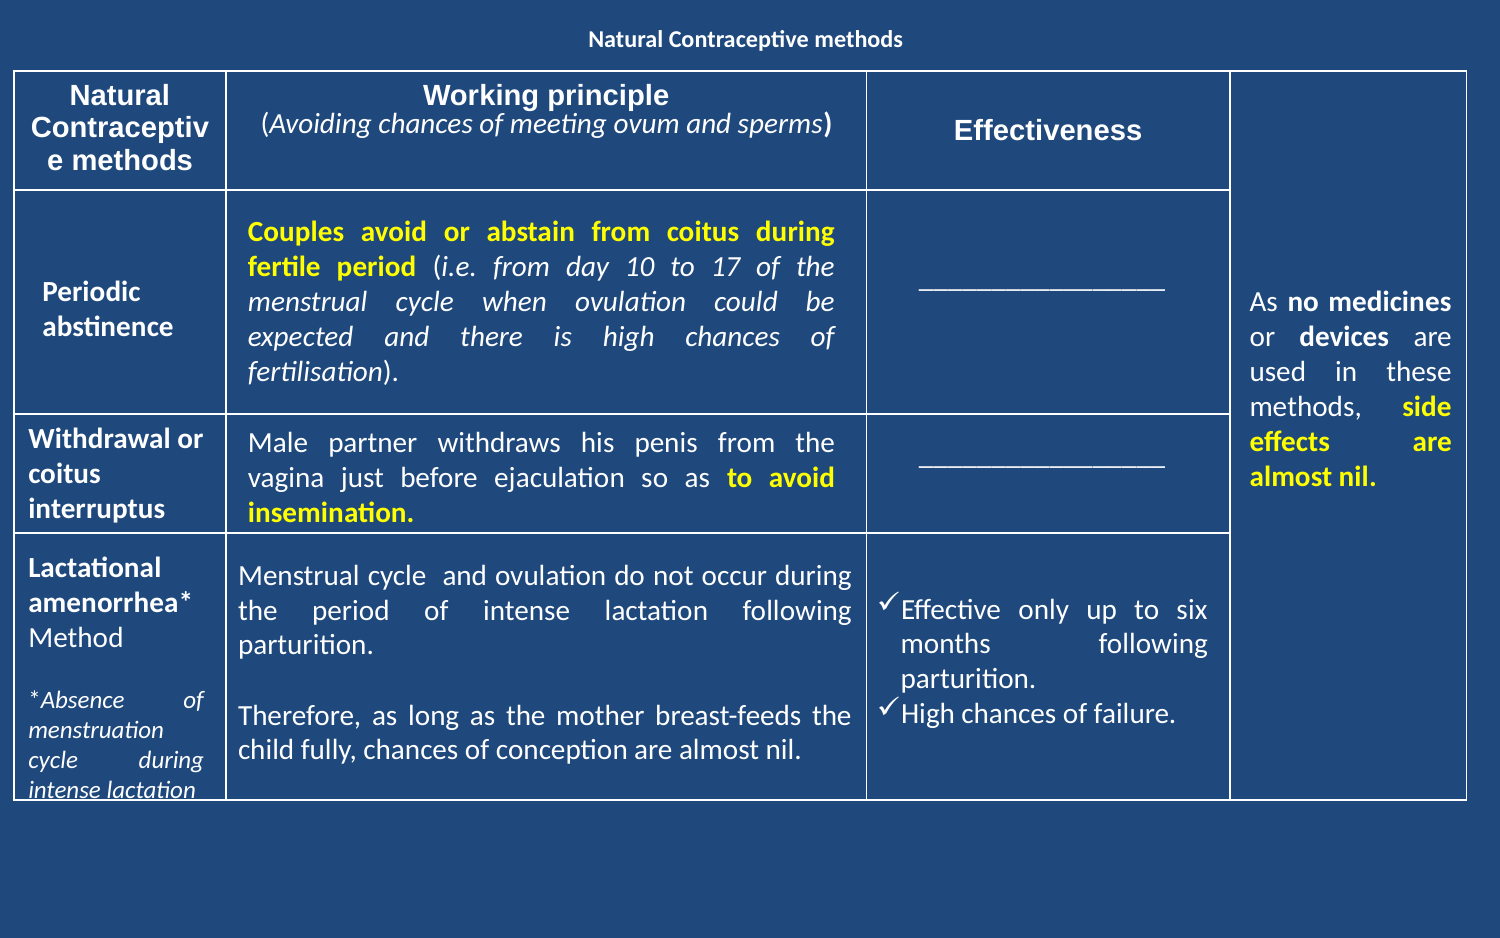

# Natural Contraceptive methods
| Natural Contraceptive methods | Working principle (Avoiding chances of meeting ovum and sperms) | Effectiveness |  |
| --- | --- | --- | --- |
|  |  |  |  |
|  |  |  |  |
|  |  |  |  |
Couples avoid or abstain from coitus during fertile period (i.e. from day 10 to 17 of the menstrual cycle when ovulation could be expected and there is high chances of fertilisation).
_________________
Periodic abstinence
As no medicines or devices are used in these methods, side effects are almost nil.
Withdrawal or
coitus interruptus
Male partner withdraws his penis from the vagina just before ejaculation so as to avoid insemination.
_________________
Lactational amenorrhea*
Method

*Absence of menstruation cycle during intense lactation
Menstrual cycle  and ovulation do not occur during the period of intense lactation following parturition.

Therefore, as long as the mother breast-feeds the child fully, chances of conception are almost nil.
Effective only up to six months following parturition.
High chances of failure.